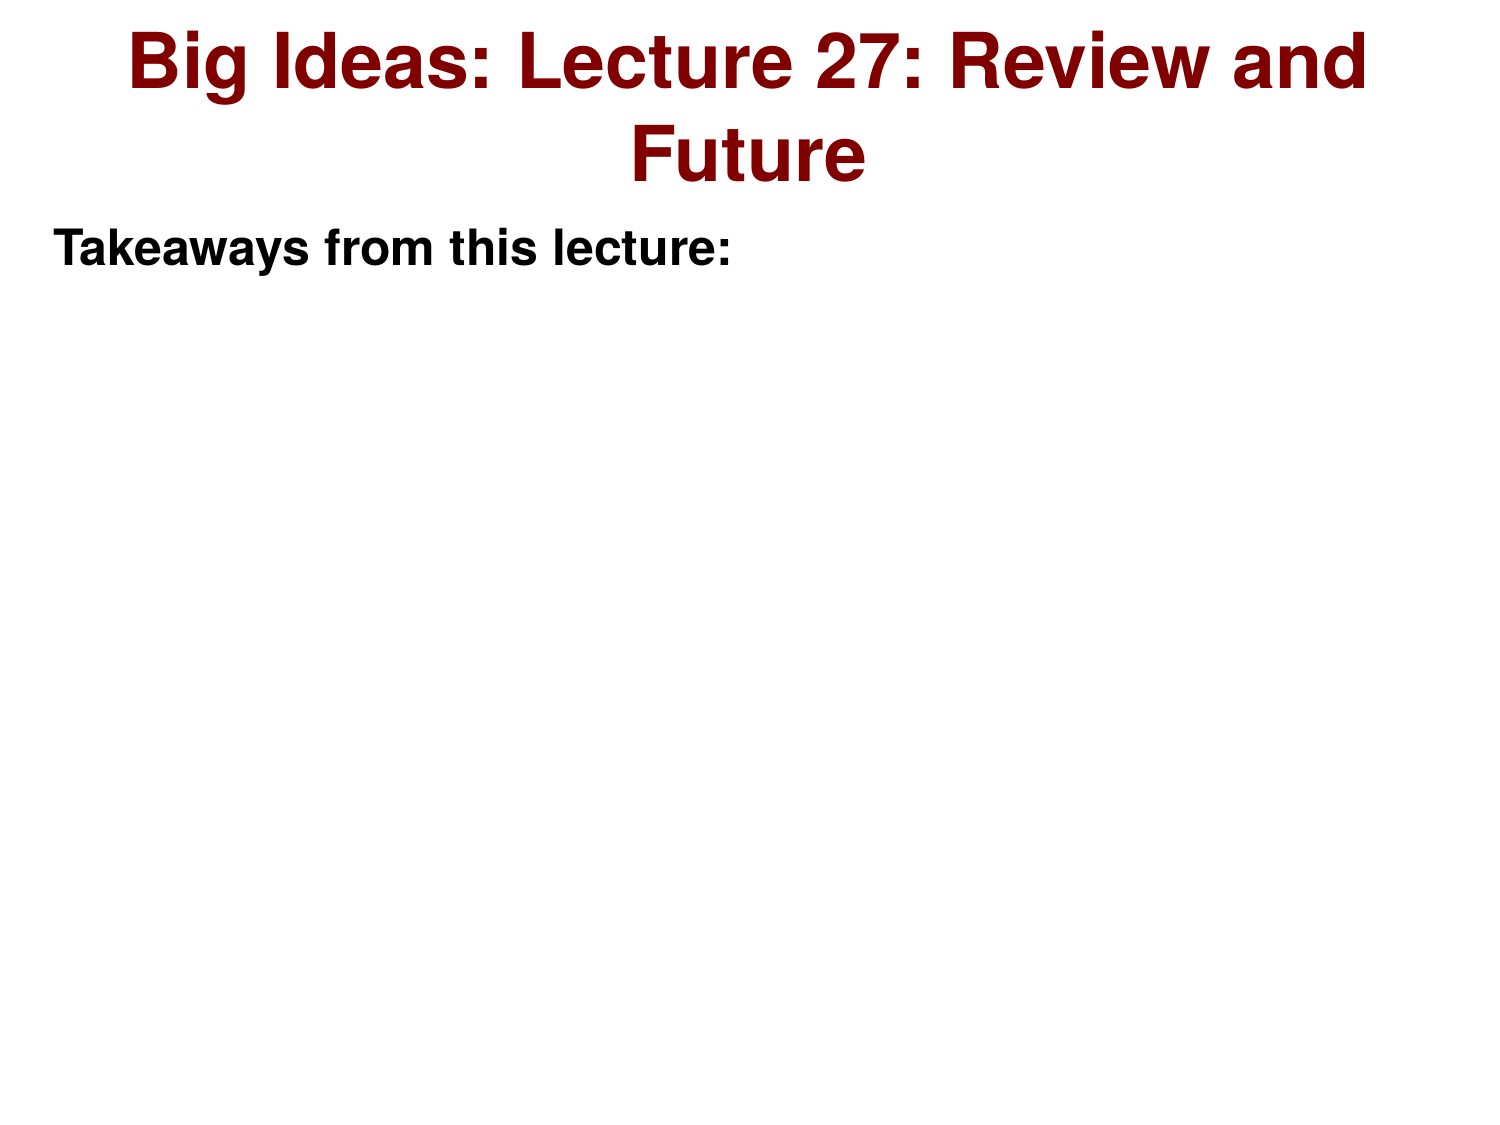

Big Ideas: Lecture 27: Review and Future
Takeaways from this lecture: